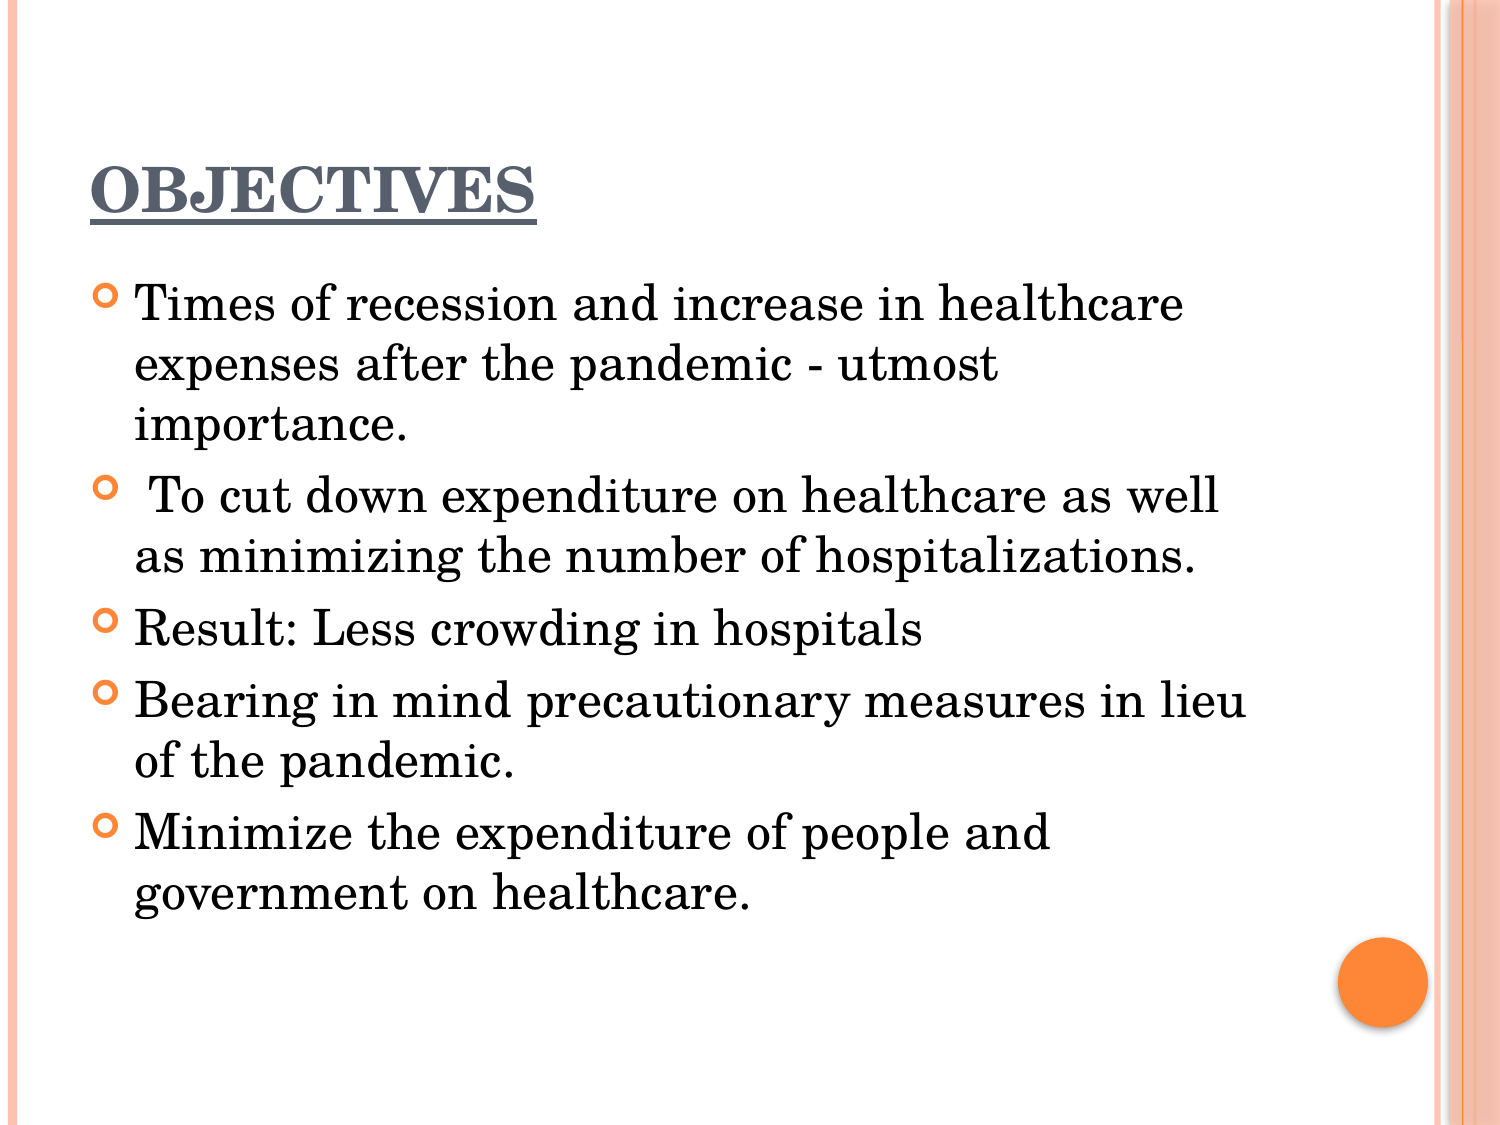

# OBJECTIVES
Times of recession and increase in healthcare expenses after the pandemic - utmost importance.
 To cut down expenditure on healthcare as well as minimizing the number of hospitalizations.
Result: Less crowding in hospitals
Bearing in mind precautionary measures in lieu of the pandemic.
Minimize the expenditure of people and government on healthcare.